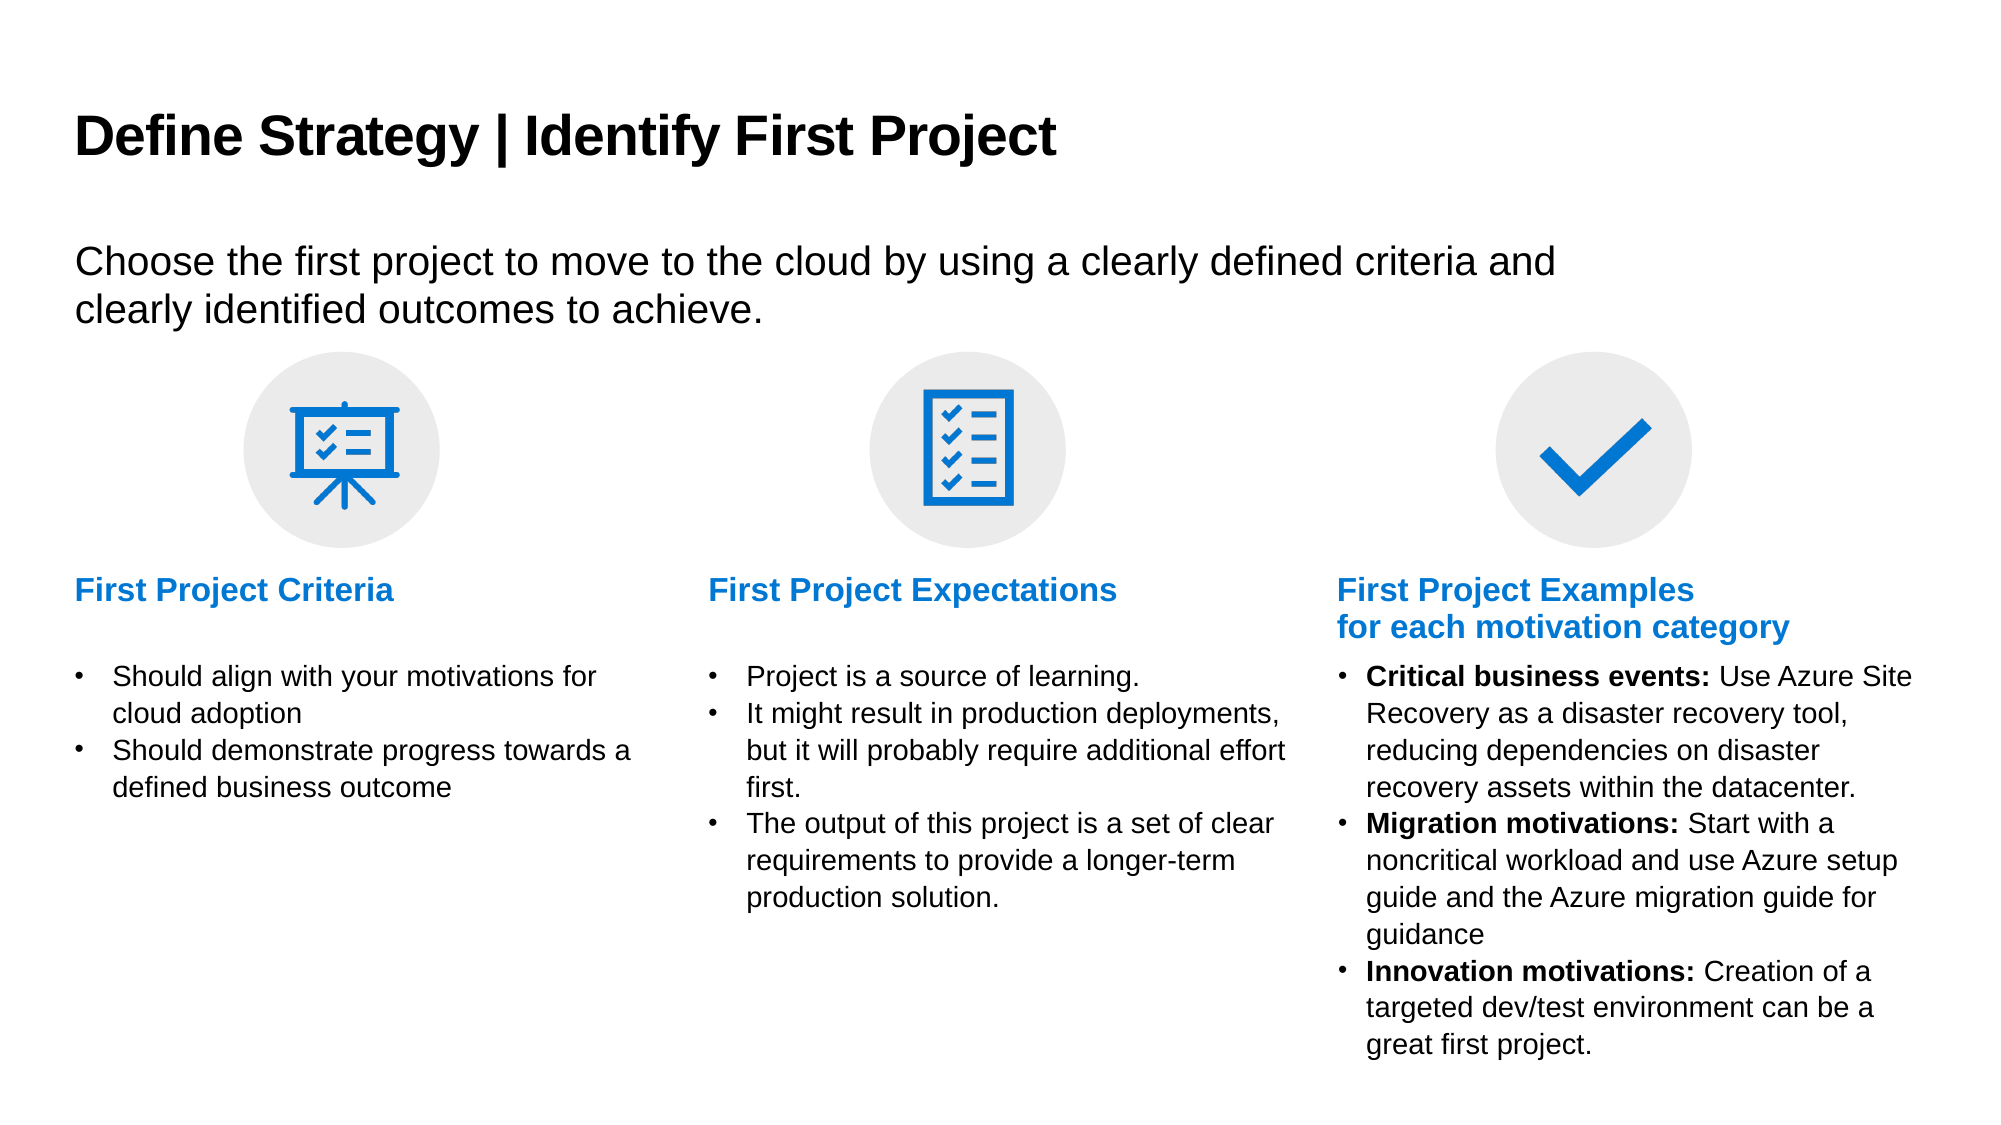

# Define Strategy | Identify First Project
Choose the first project to move to the cloud by using a clearly defined criteria and clearly identified outcomes to achieve.

First Project Criteria
First Project Expectations
First Project Examples
for each motivation category
Should align with your motivations for cloud adoption
Should demonstrate progress towards a defined business outcome

Project is a source of learning.
It might result in production deployments, but it will probably require additional effort first.
The output of this project is a set of clear requirements to provide a longer-term production solution.

Critical business events: Use Azure Site Recovery as a disaster recovery tool, reducing dependencies on disaster recovery assets within the datacenter.
Migration motivations: Start with a noncritical workload and use Azure setup guide and the Azure migration guide for guidance
Innovation motivations: Creation of a targeted dev/test environment can be a great first project.